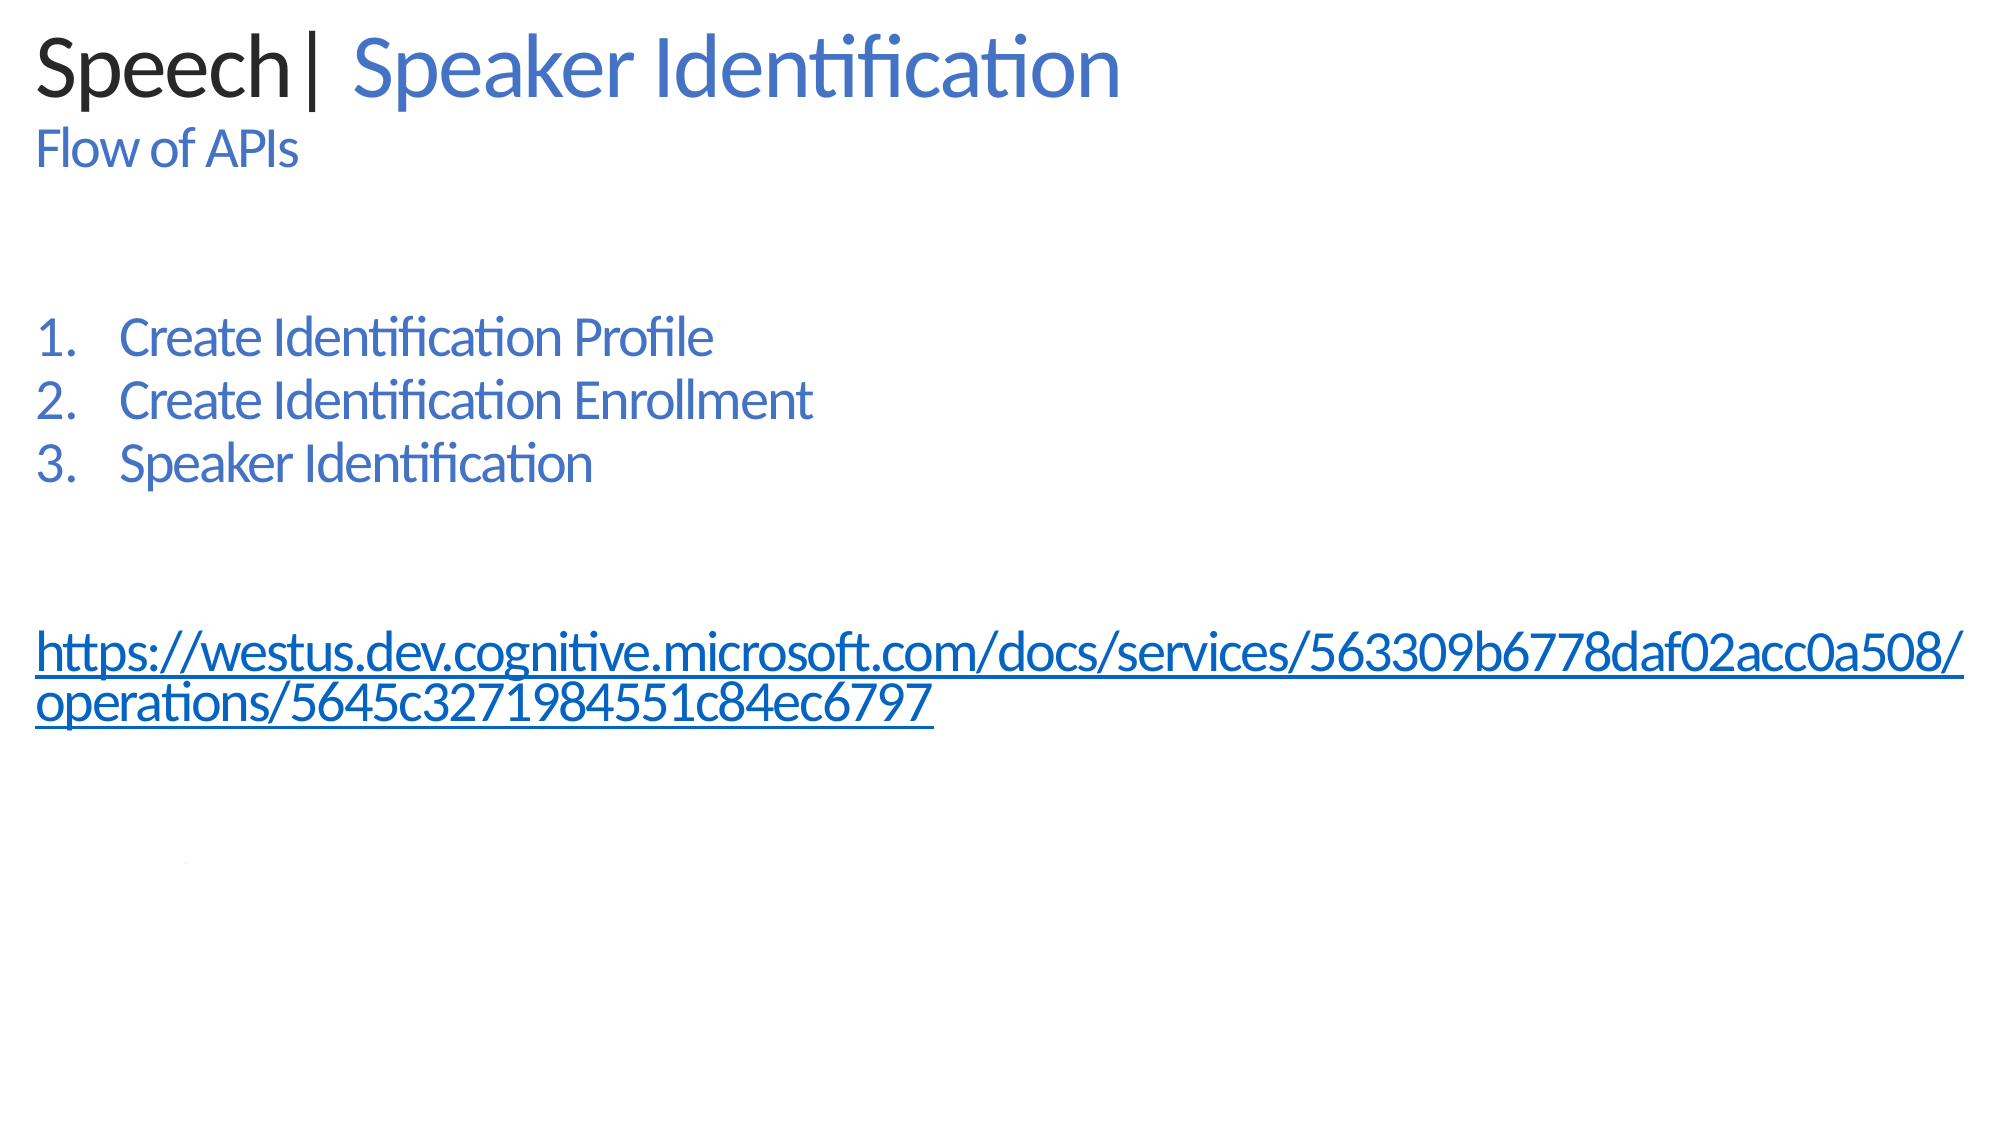

Speech| Speaker Identification
Flow of APIs

Create Identification Profile
Create Identification Enrollment
Speaker Identification

https://westus.dev.cognitive.microsoft.com/docs/services/563309b6778daf02acc0a508/operations/5645c3271984551c84ec6797

.